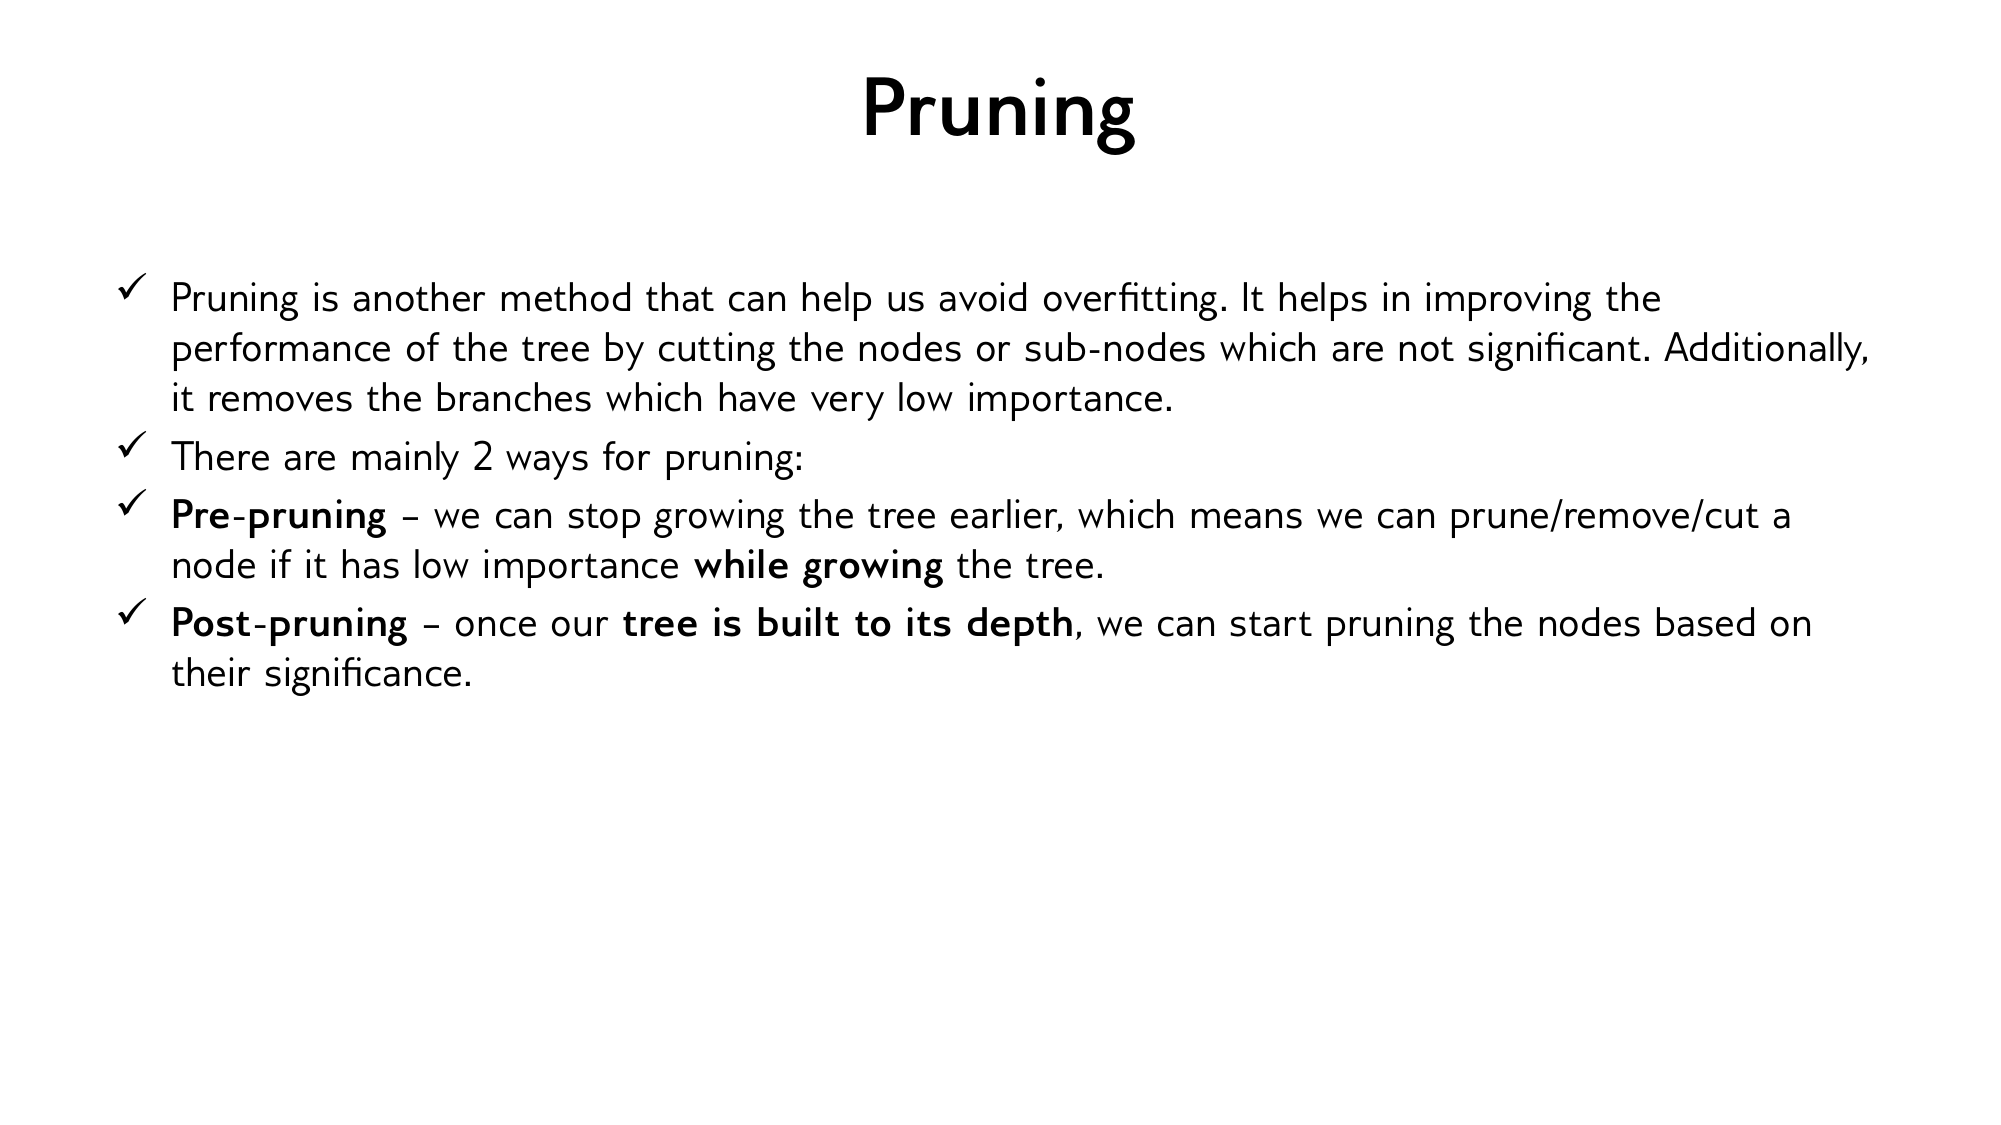

# Pruning
Pruning is another method that can help us avoid overfitting. It helps in improving the performance of the tree by cutting the nodes or sub-nodes which are not significant. Additionally, it removes the branches which have very low importance.
There are mainly 2 ways for pruning:
Pre-pruning – we can stop growing the tree earlier, which means we can prune/remove/cut a node if it has low importance while growing the tree.
Post-pruning – once our tree is built to its depth, we can start pruning the nodes based on their significance.